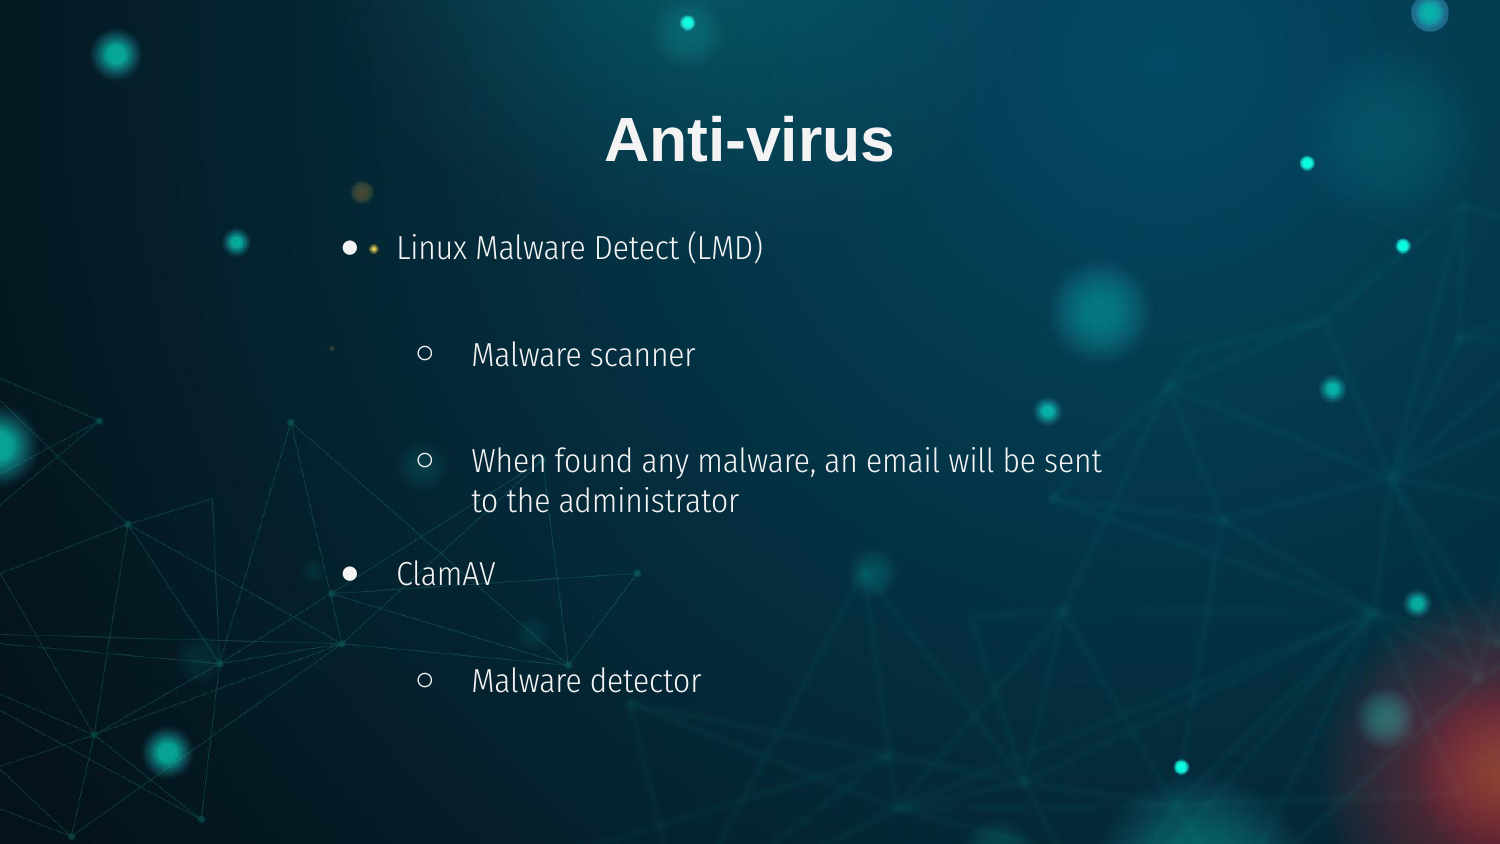

# Anti-virus
Linux Malware Detect (LMD)
Malware scanner
When found any malware, an email will be sent to the administrator
ClamAV
Malware detector